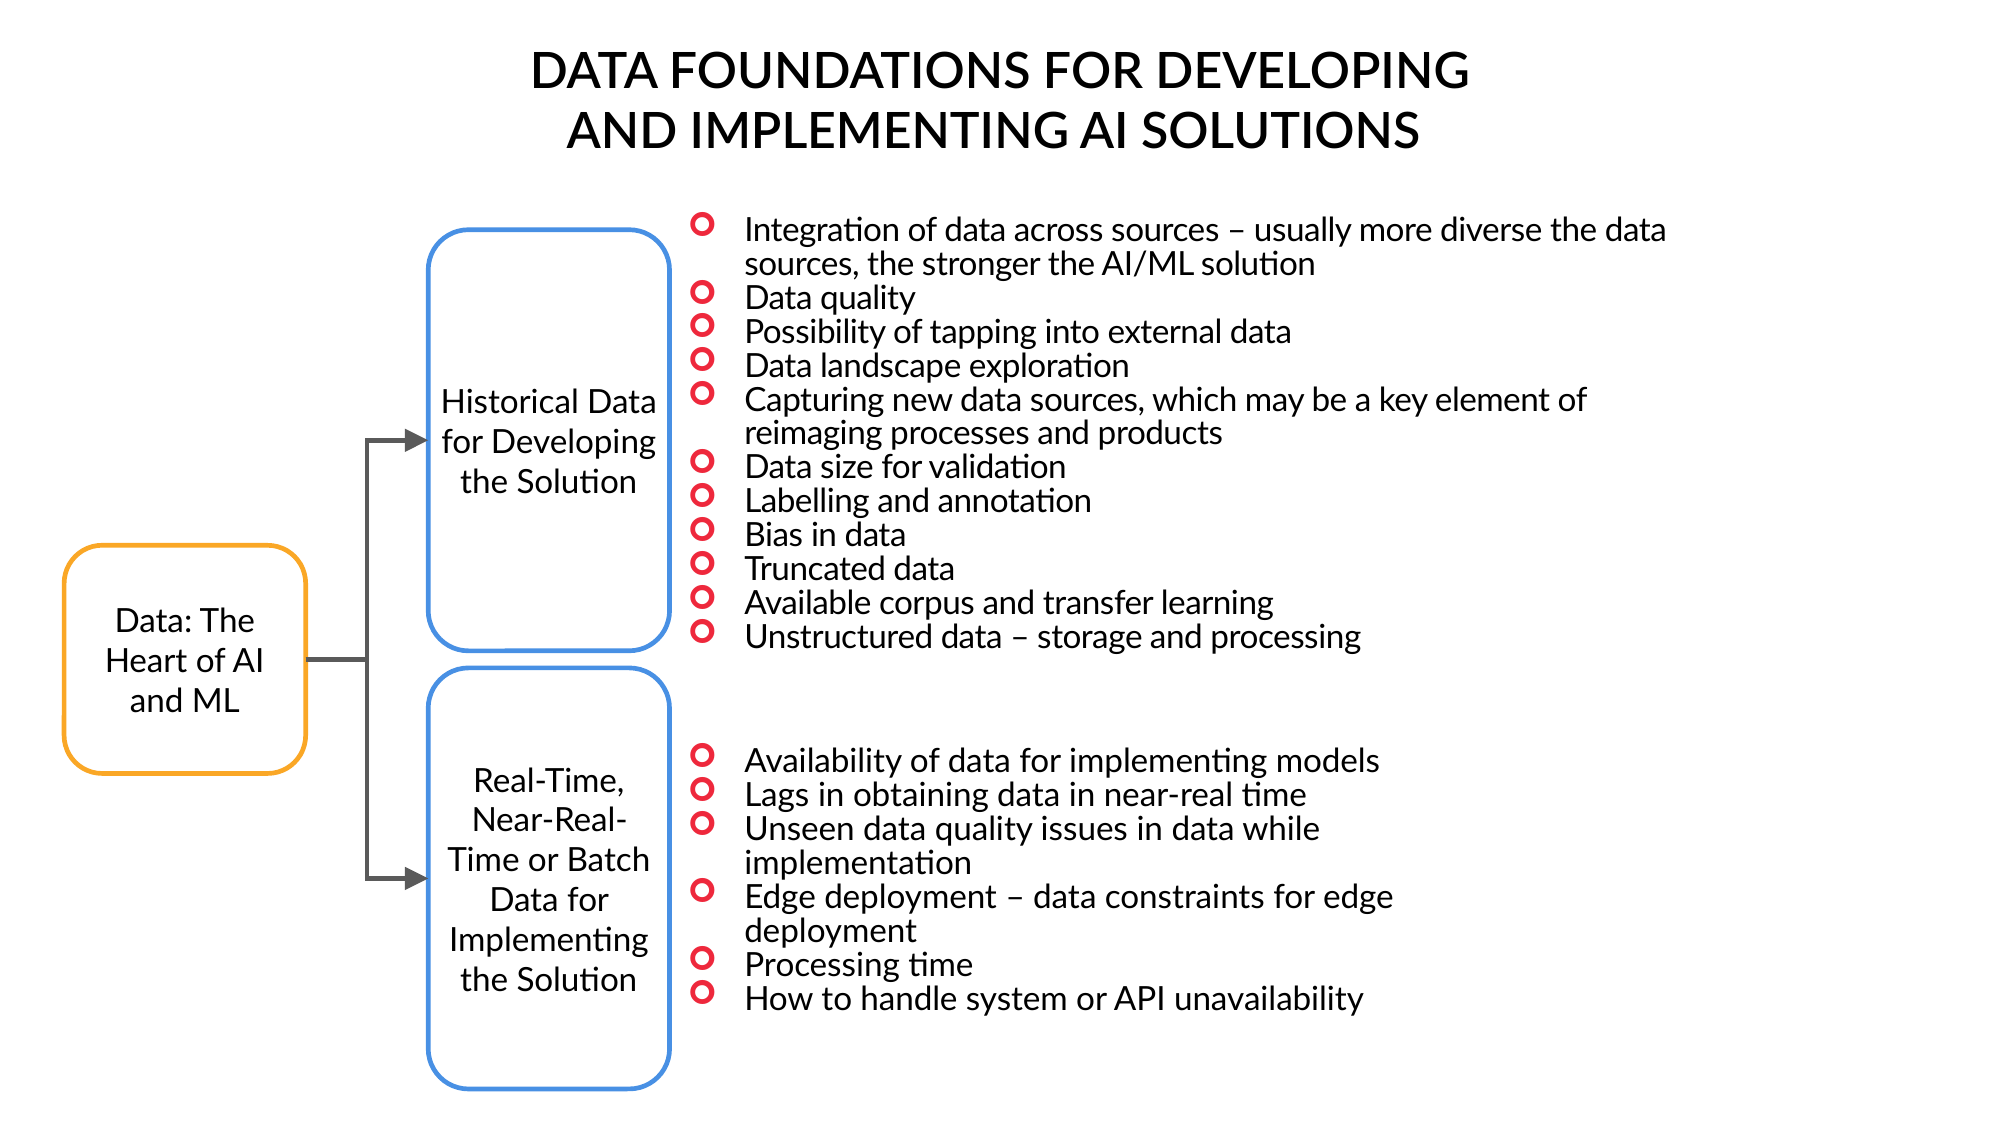

DATA FOUNDATIONS FOR DEVELOPING
AND IMPLEMENTING AI SOLUTIONS
Integration of data across sources – usually more diverse the data sources, the stronger the AI/ML solution
Data quality
Possibility of tapping into external data
Data landscape exploration
Capturing new data sources, which may be a key element of reimaging processes and products
Data size for validation
Labelling and annotation
Bias in data
Truncated data
Available corpus and transfer learning
Unstructured data – storage and processing
Historical Data for Developing the Solution
Data: The Heart of AI and ML
Availability of data for implementing models
Lags in obtaining data in near-real time
Unseen data quality issues in data while implementation
Edge deployment – data constraints for edge deployment
Processing time
How to handle system or API unavailability
Real-Time, Near-Real-Time or Batch Data for Implementing the Solution